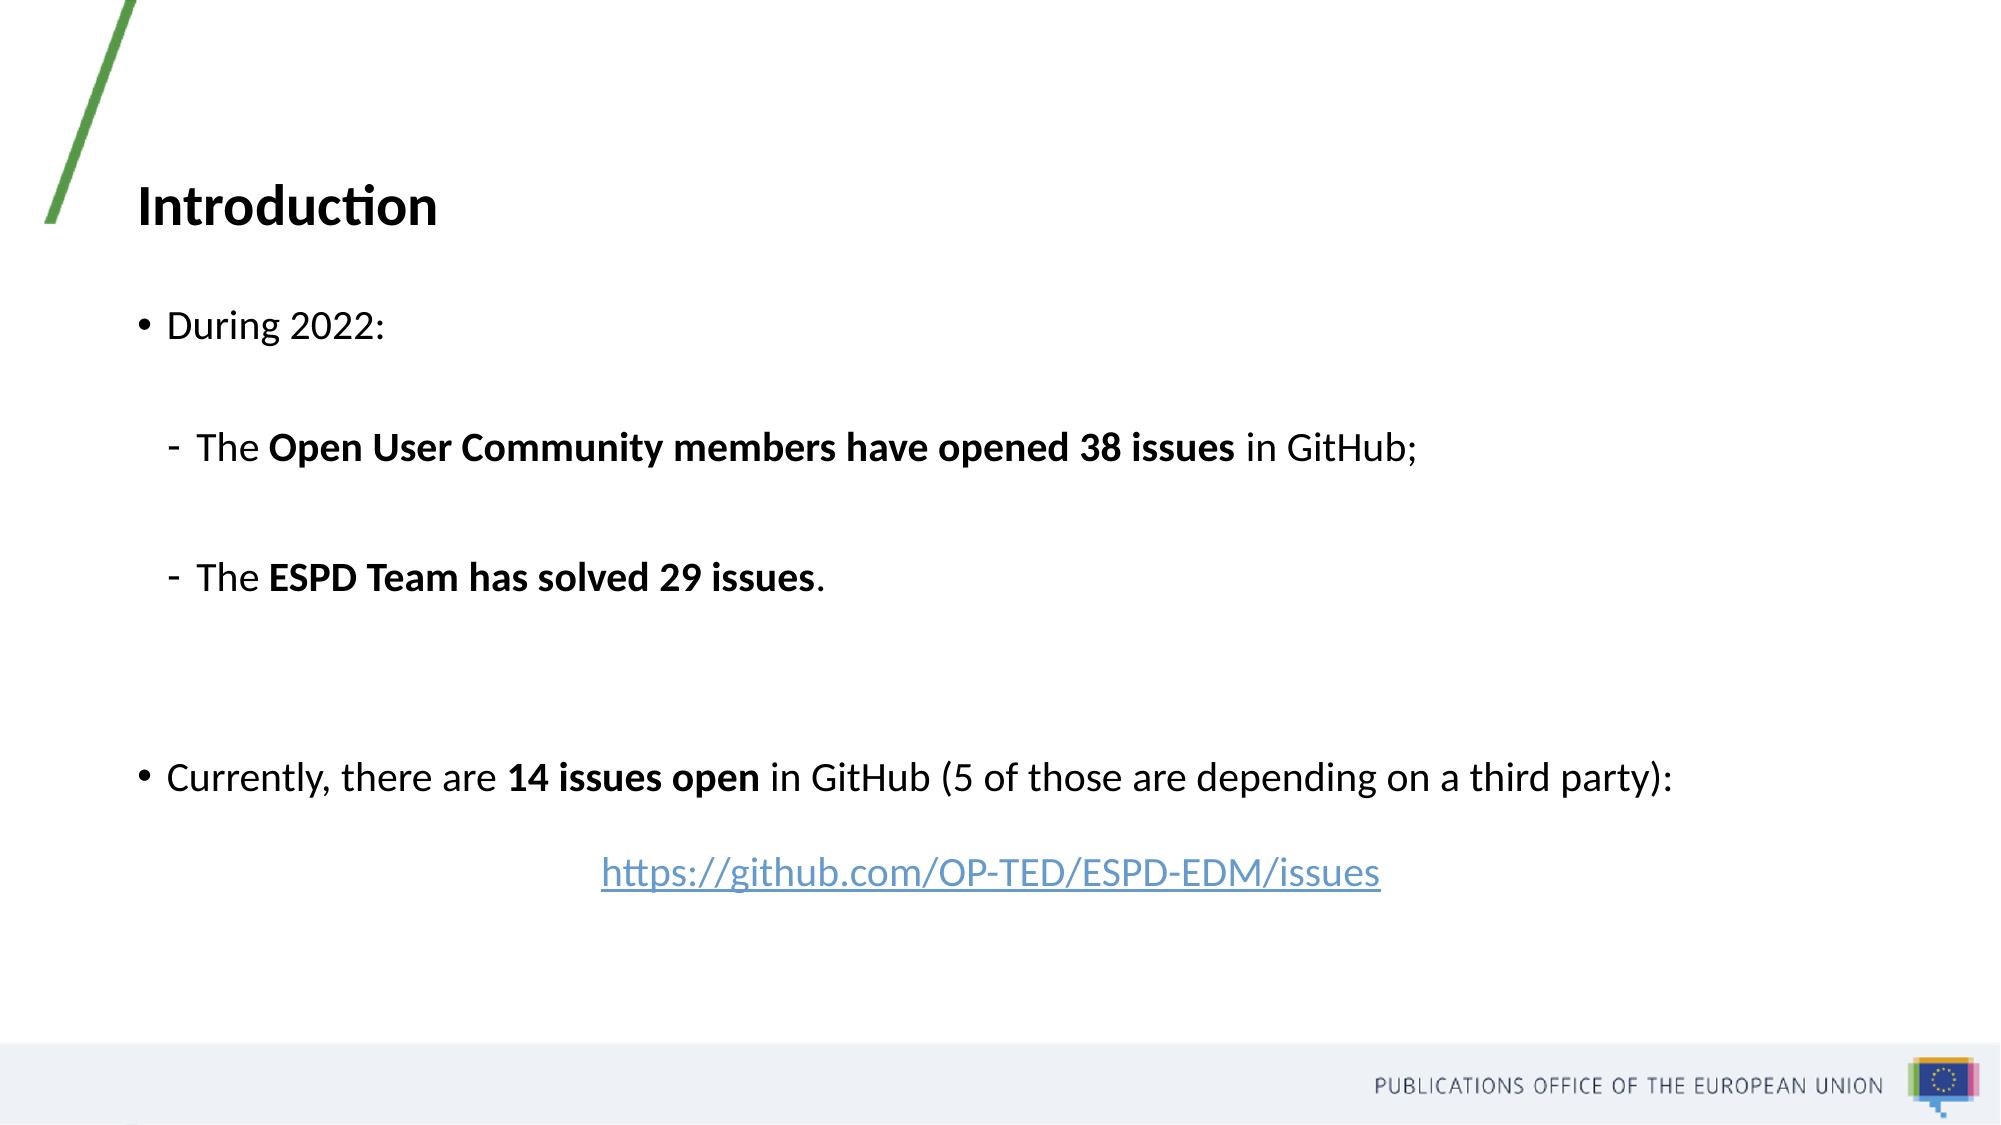

# Introduction
During 2022:

The Open User Community members have opened 38 issues in GitHub;

The ESPD Team has solved 29 issues.

Currently, there are 14 issues open in GitHub (5 of those are depending on a third party):
https://github.com/OP-TED/ESPD-EDM/issues